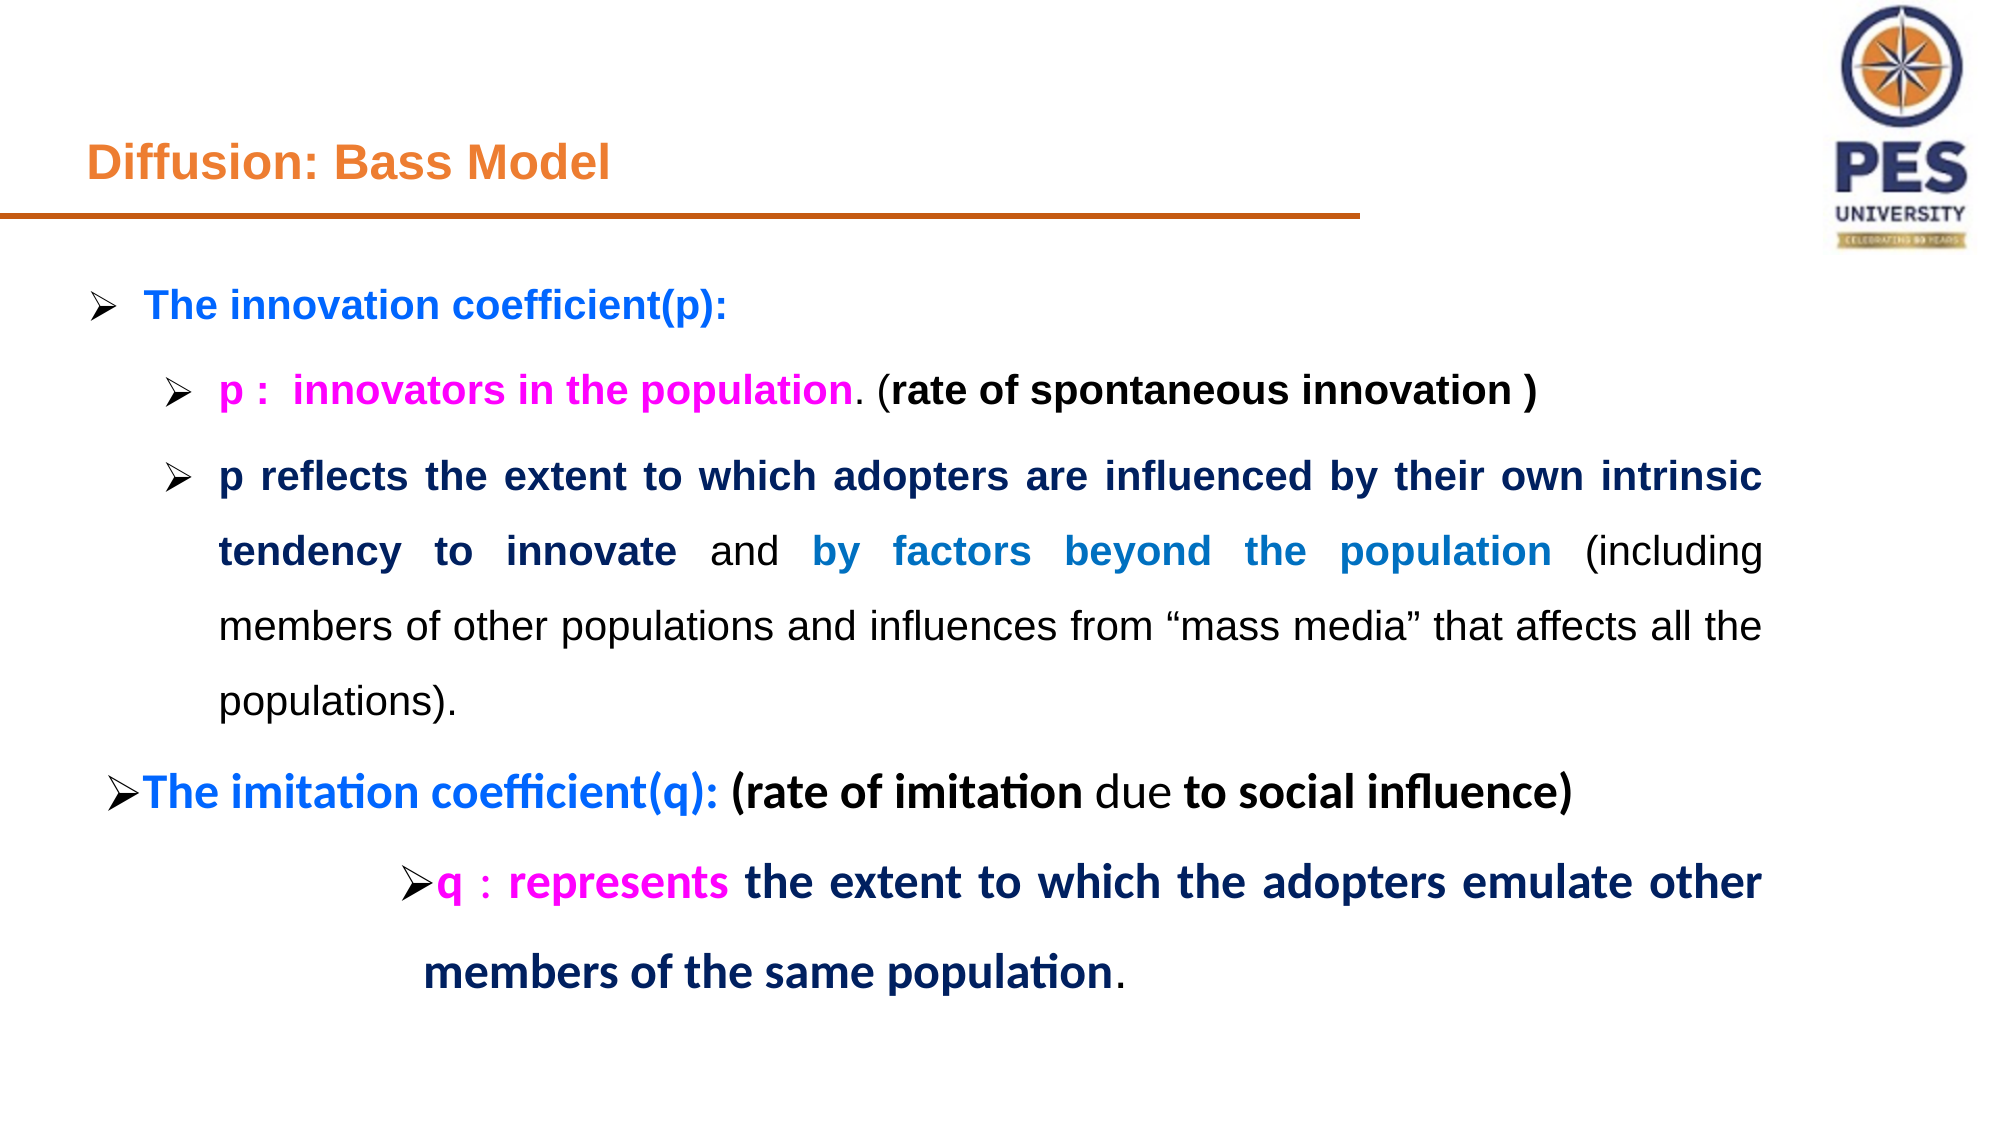

Diffusion: Bass Model
The innovation coefficient(p):
p :  innovators in the population. (rate of spontaneous innovation )
p reflects the extent to which adopters are influenced by their own intrinsic tendency to innovate and by factors beyond the population (including members of other populations and influences from “mass media” that affects all the populations).

The imitation coefficient(q): (rate of imitation due to social influence)
q : represents the extent to which the adopters emulate other members of the same population.